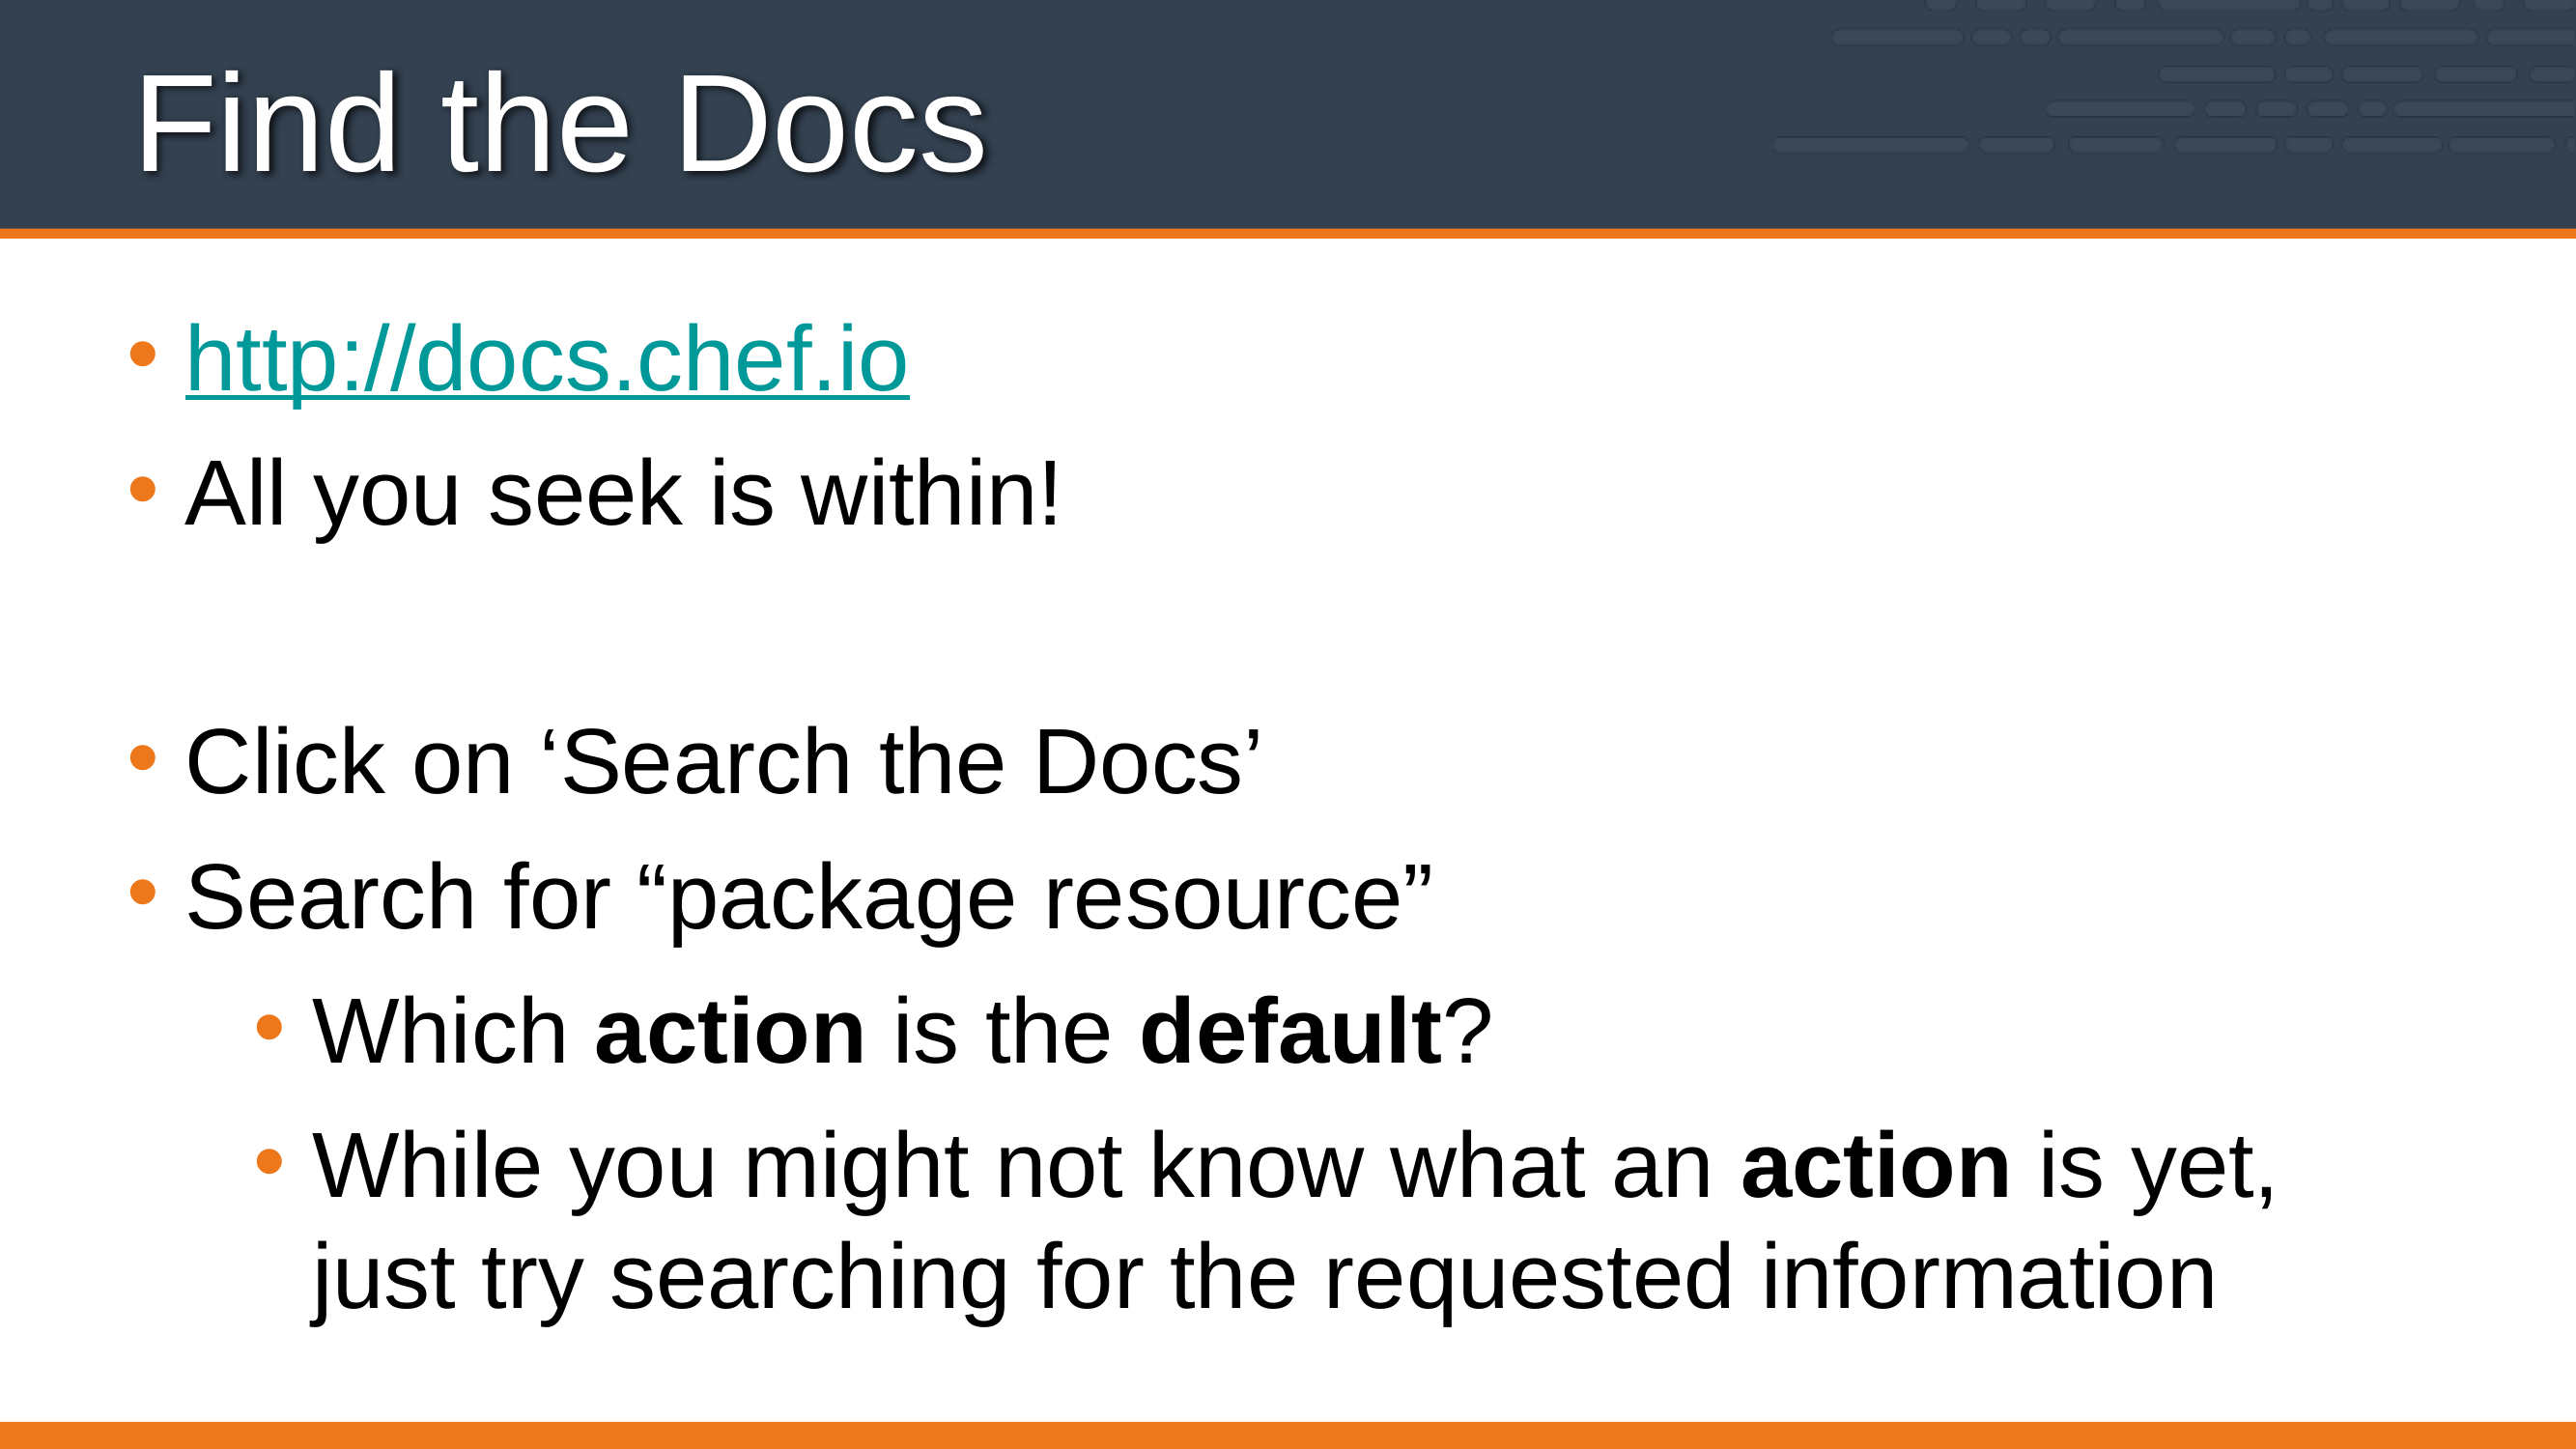

# Find the Docs
http://docs.chef.io
All you seek is within!

Click on ‘Search the Docs’
Search for “package resource”
Which action is the default?
While you might not know what an action is yet, just try searching for the requested information